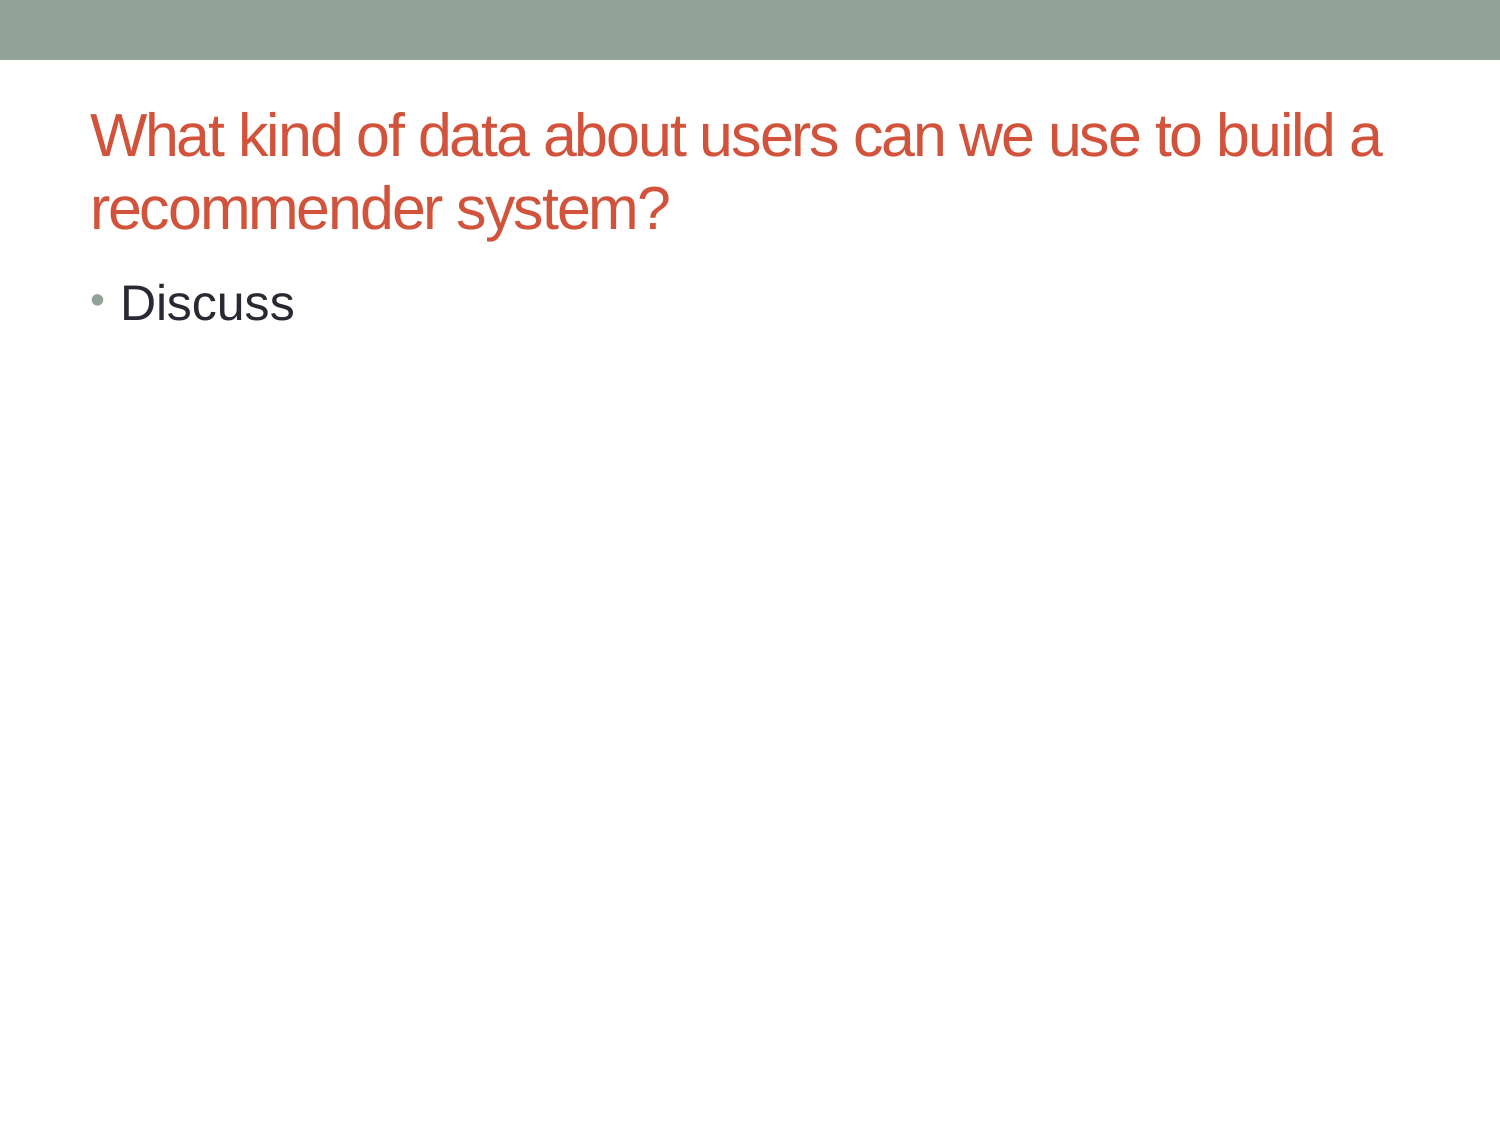

# What kind of data about users can we use to build a recommender system?
Discuss